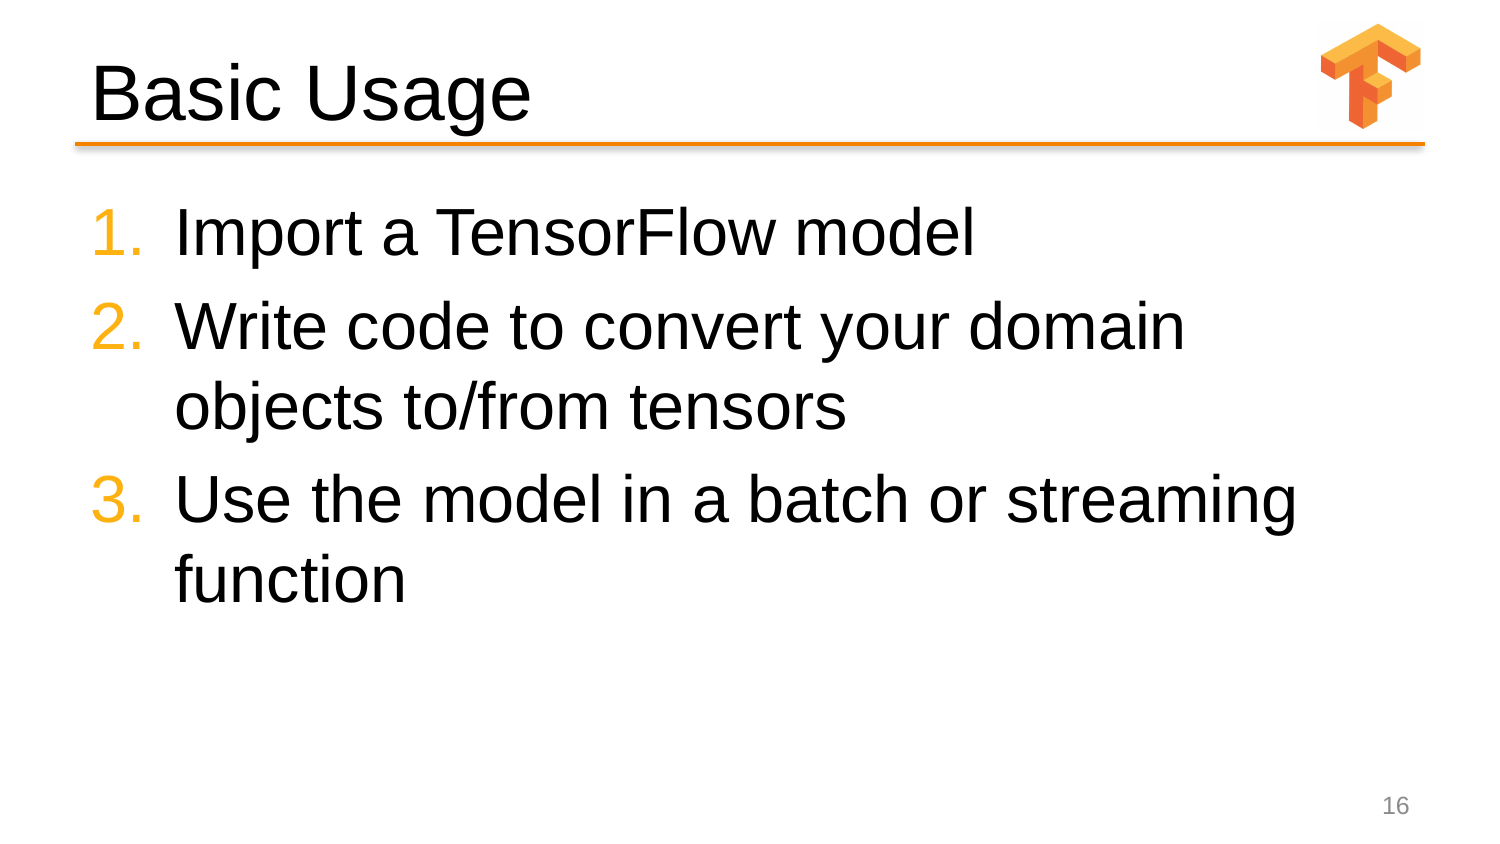

# Basic Usage
Import a TensorFlow model
Write code to convert your domain objects to/from tensors
Use the model in a batch or streaming function

16